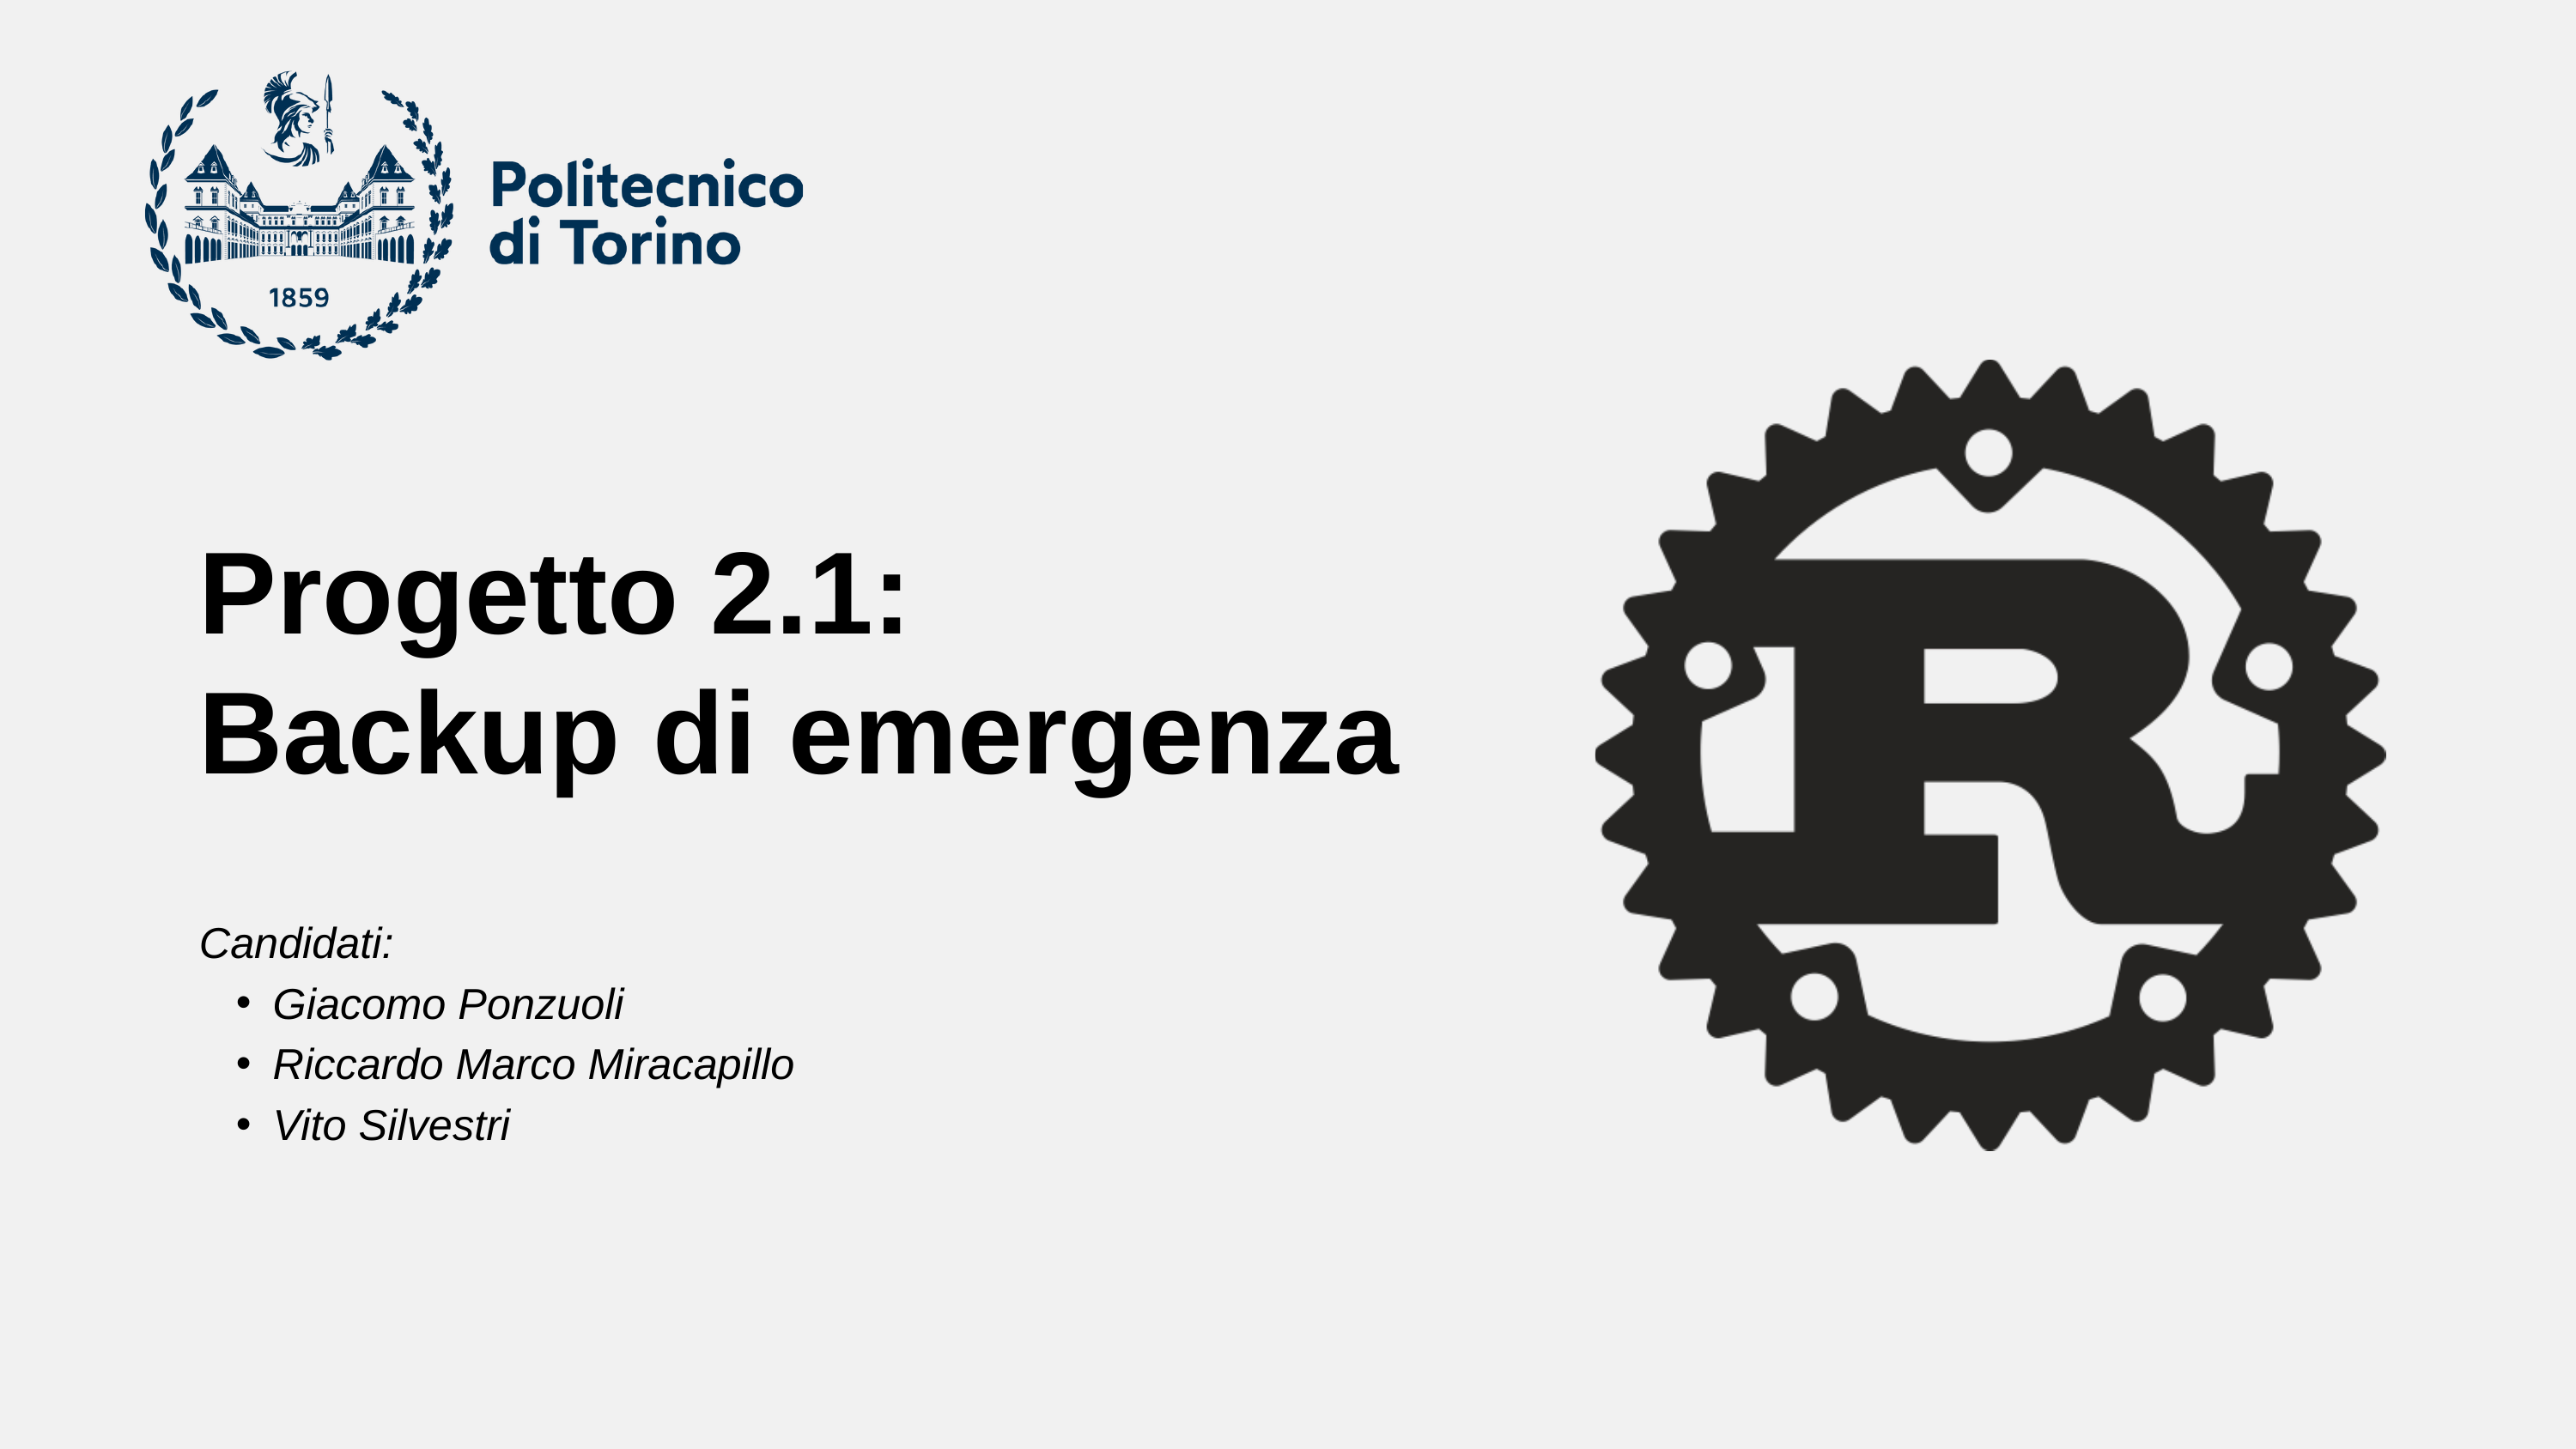

Progetto 2.1:
Backup di emergenza
Candidati:
Giacomo Ponzuoli
Riccardo Marco Miracapillo
Vito Silvestri